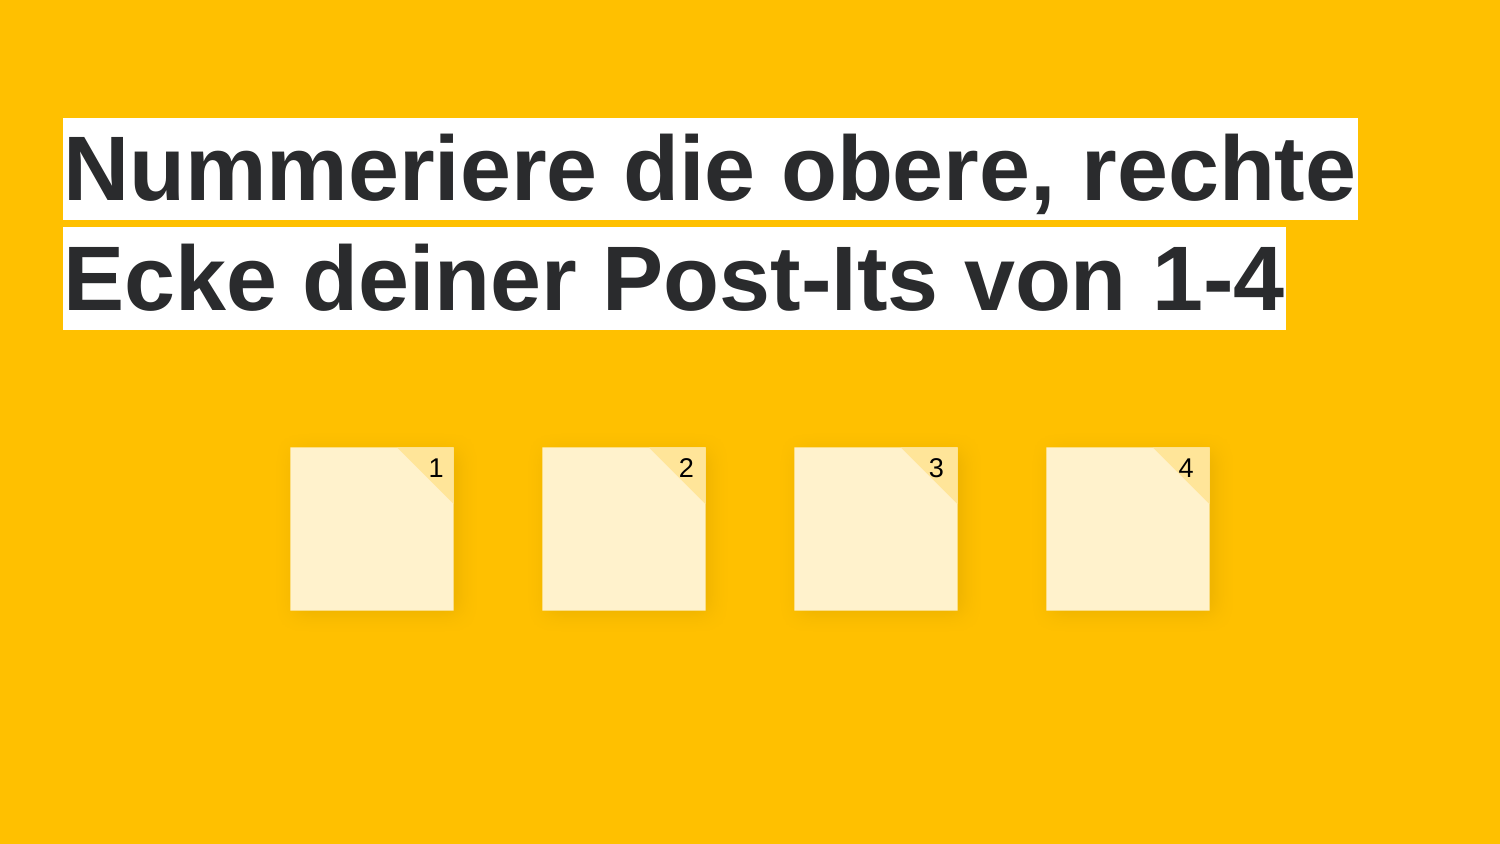

Nummeriere die obere, rechte Ecke deiner Post-Its von 1-4
1
2
3
4